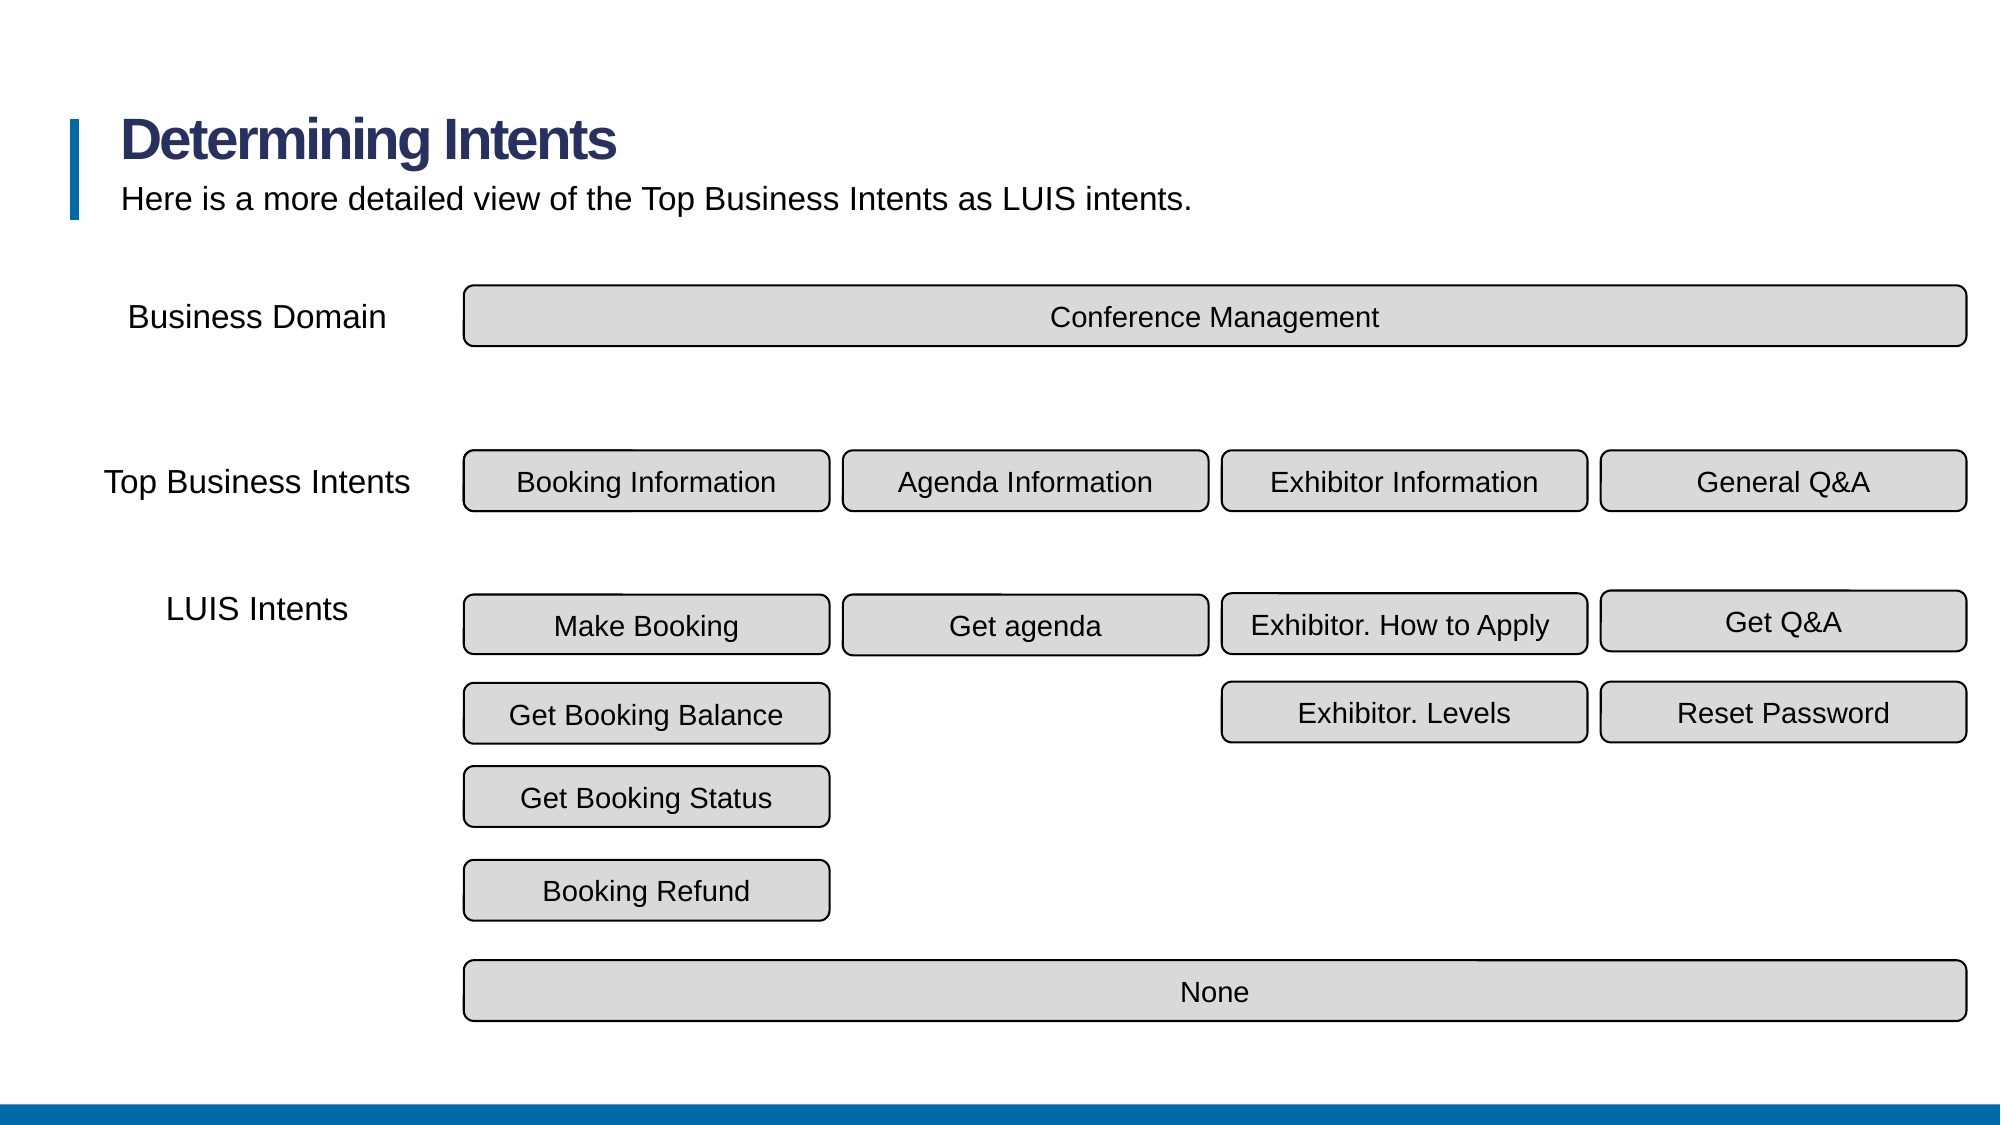

Determining Intents
Here is a more detailed view of the Top Business Intents as LUIS intents.
Conference Management
Business Domain
Get video
Booking Information
Agenda Information
Exhibitor Information
General Q&A
Top Business Intents
LUIS Intents
Get Q&A
Exhibitor. How to Apply
Get agenda
Make Booking
Exhibitor. Levels
Reset Password
Get Booking Balance
Get Booking Status
Booking Refund
None